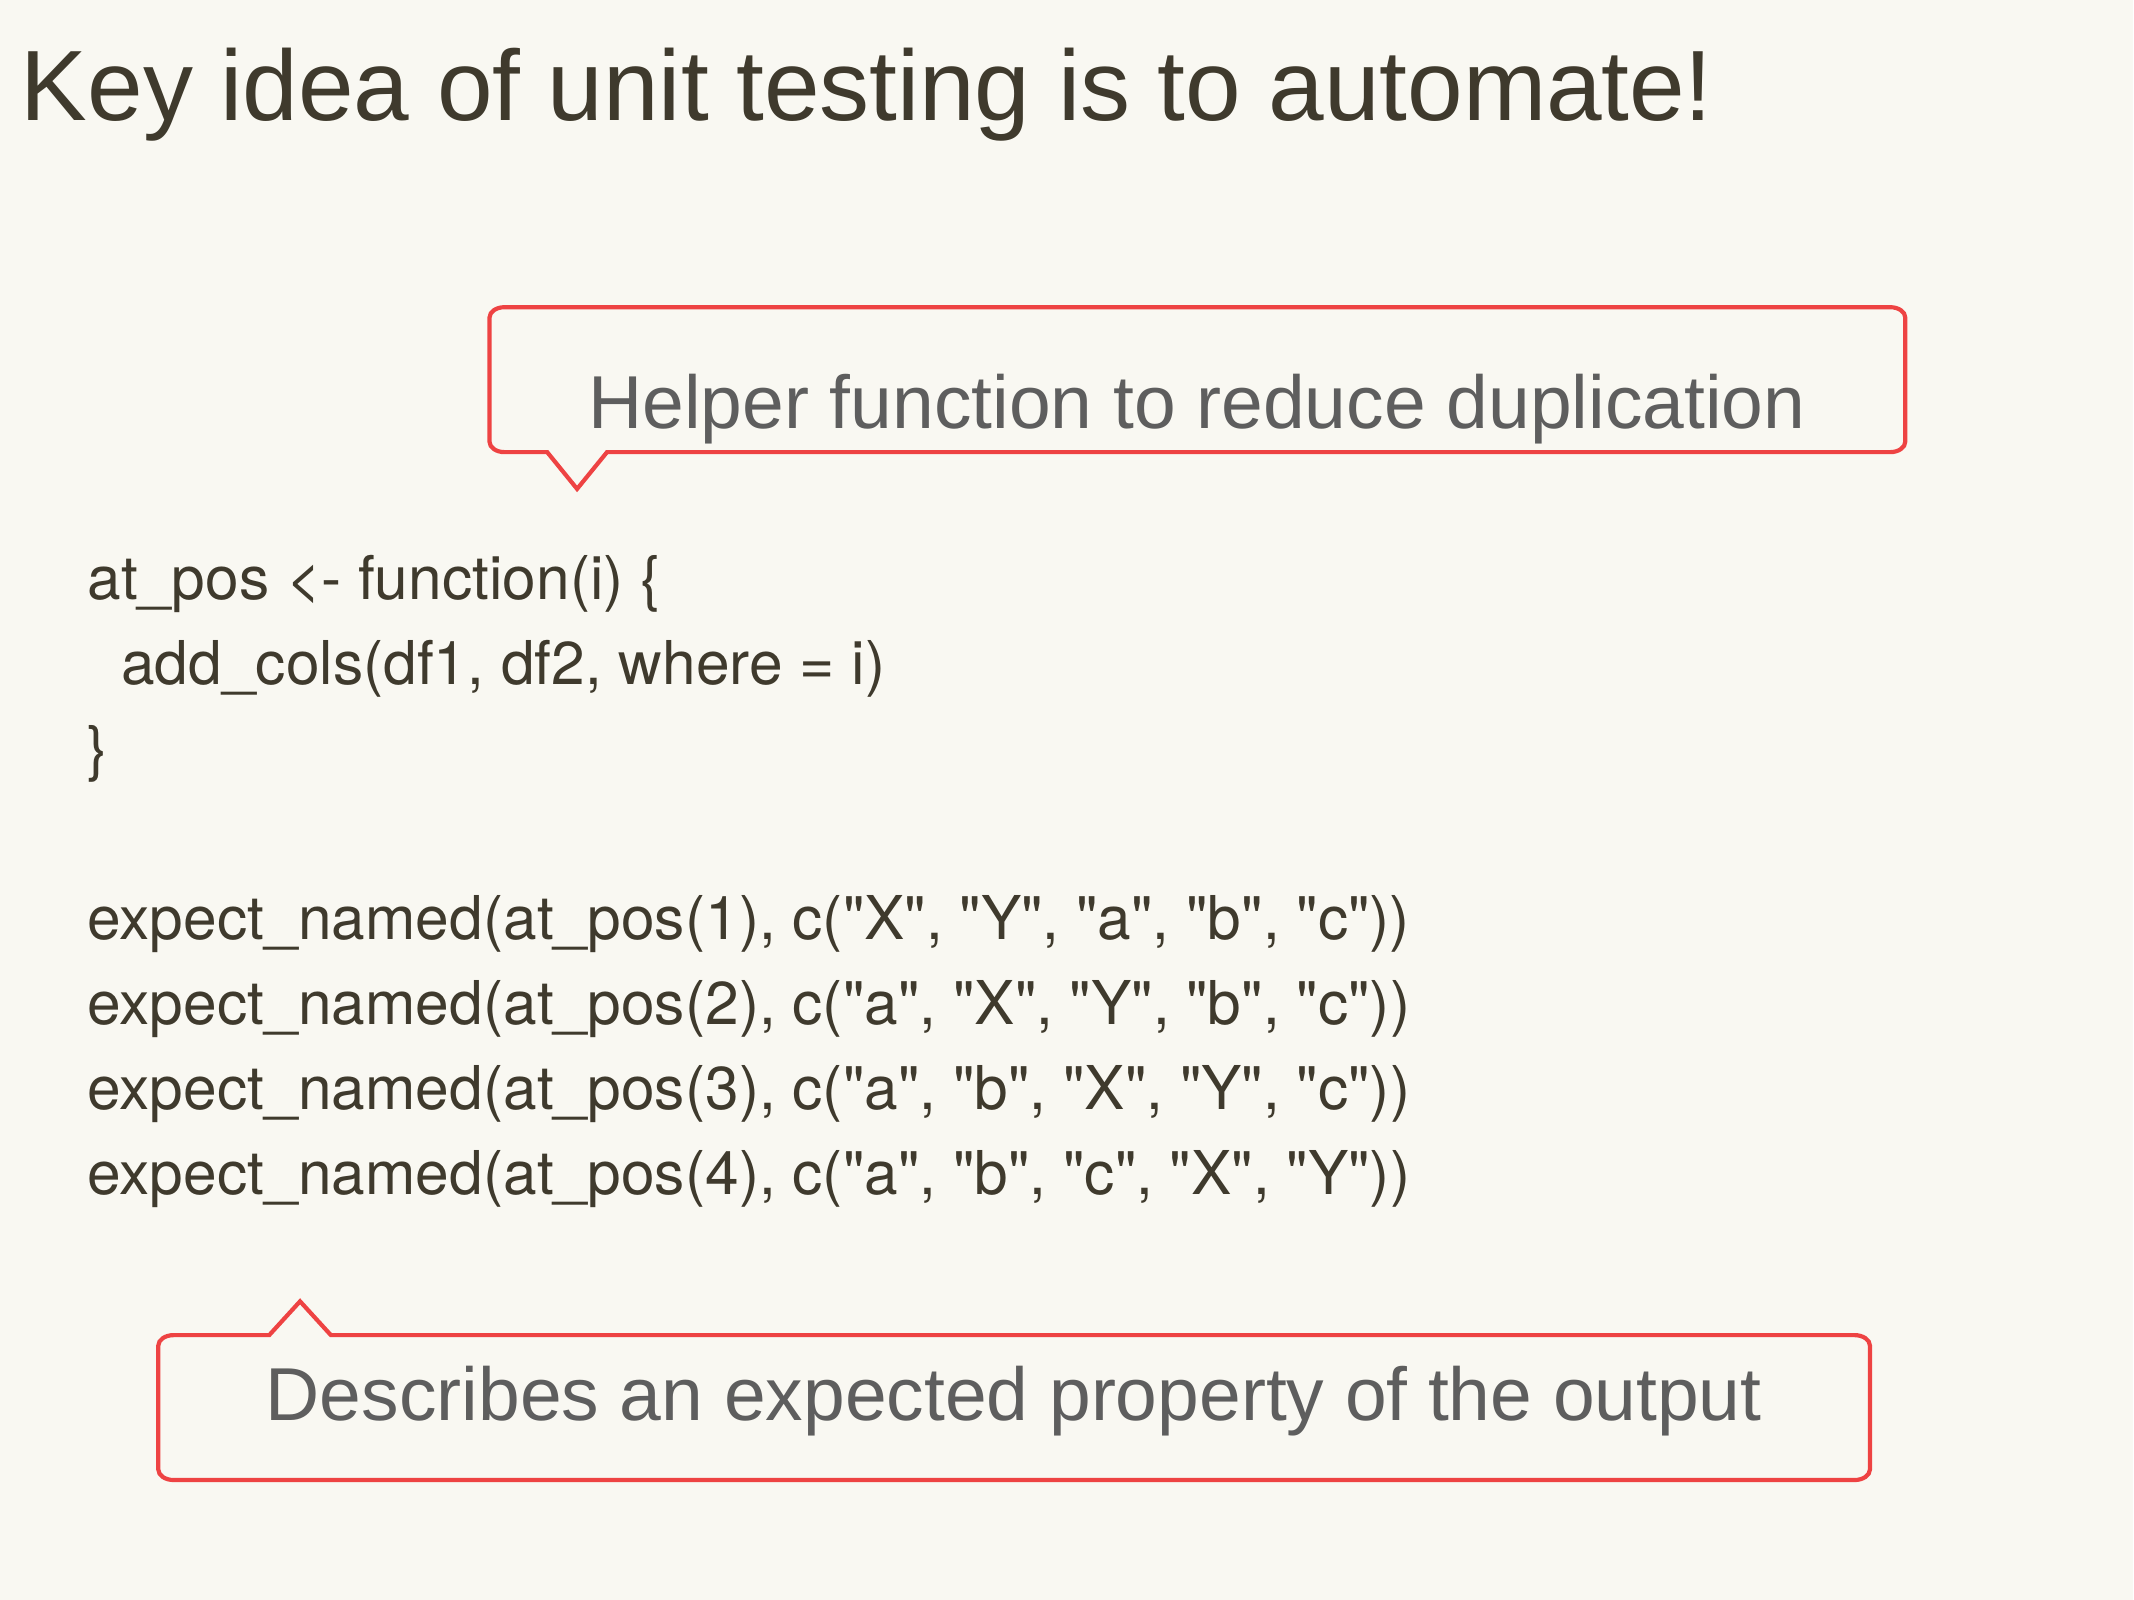

# Key idea of unit testing is to automate!
at_pos <- function(i) {
  add_cols(df1, df2, where = i)
}

expect_named(at_pos(1), c("X", "Y", "a", "b", "c"))
expect_named(at_pos(2), c("a", "X", "Y", "b", "c"))
expect_named(at_pos(3), c("a", "b", "X", "Y", "c"))
expect_named(at_pos(4), c("a", "b", "c", "X", "Y"))
Helper function to reduce duplication
Describes an expected property of the output